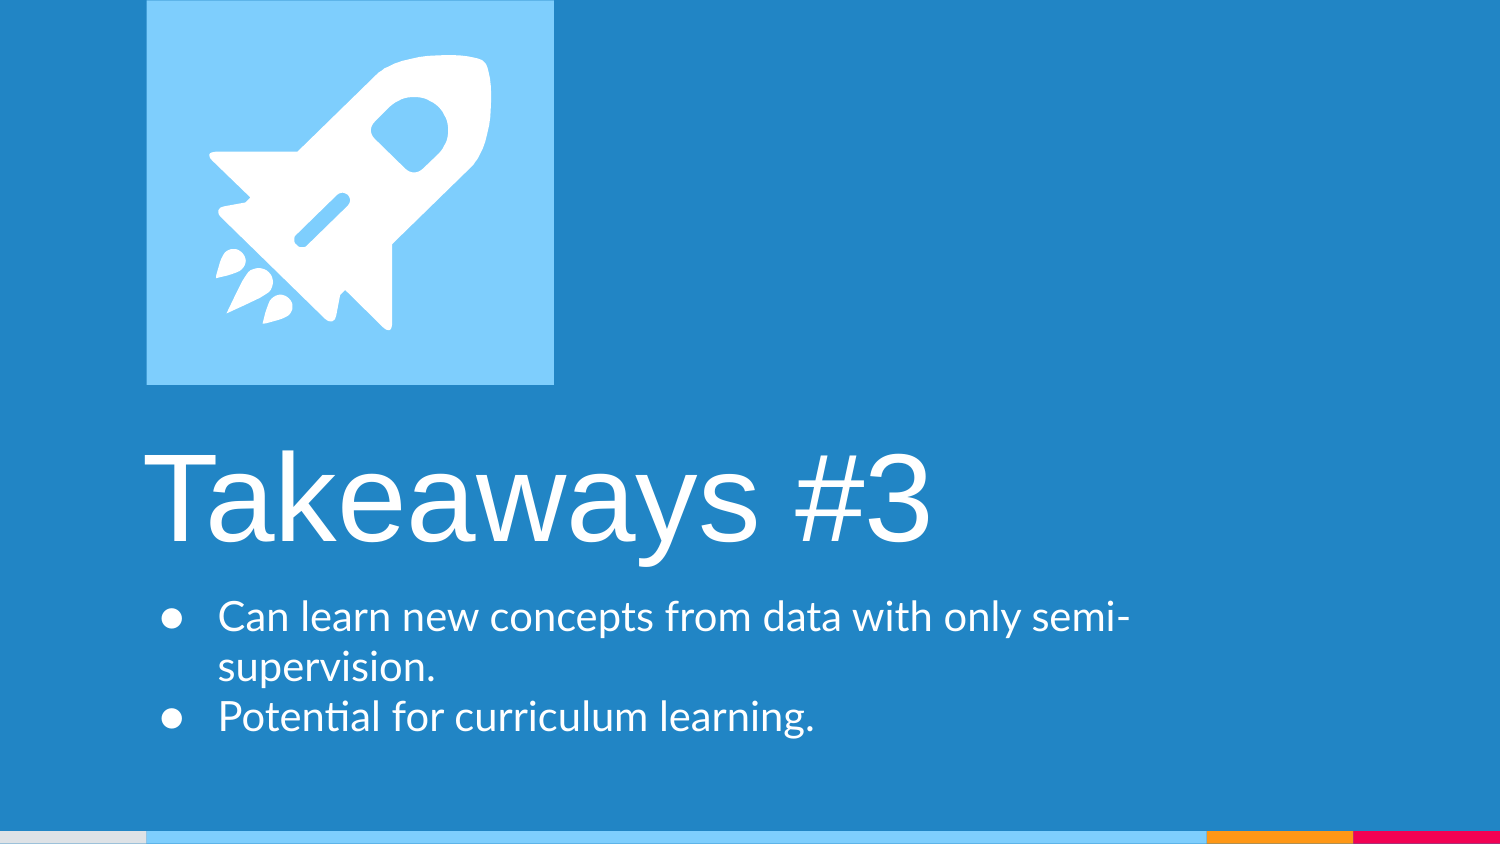

Takeaways #3
Can learn new concepts from data with only semi-supervision.
Potential for curriculum learning.